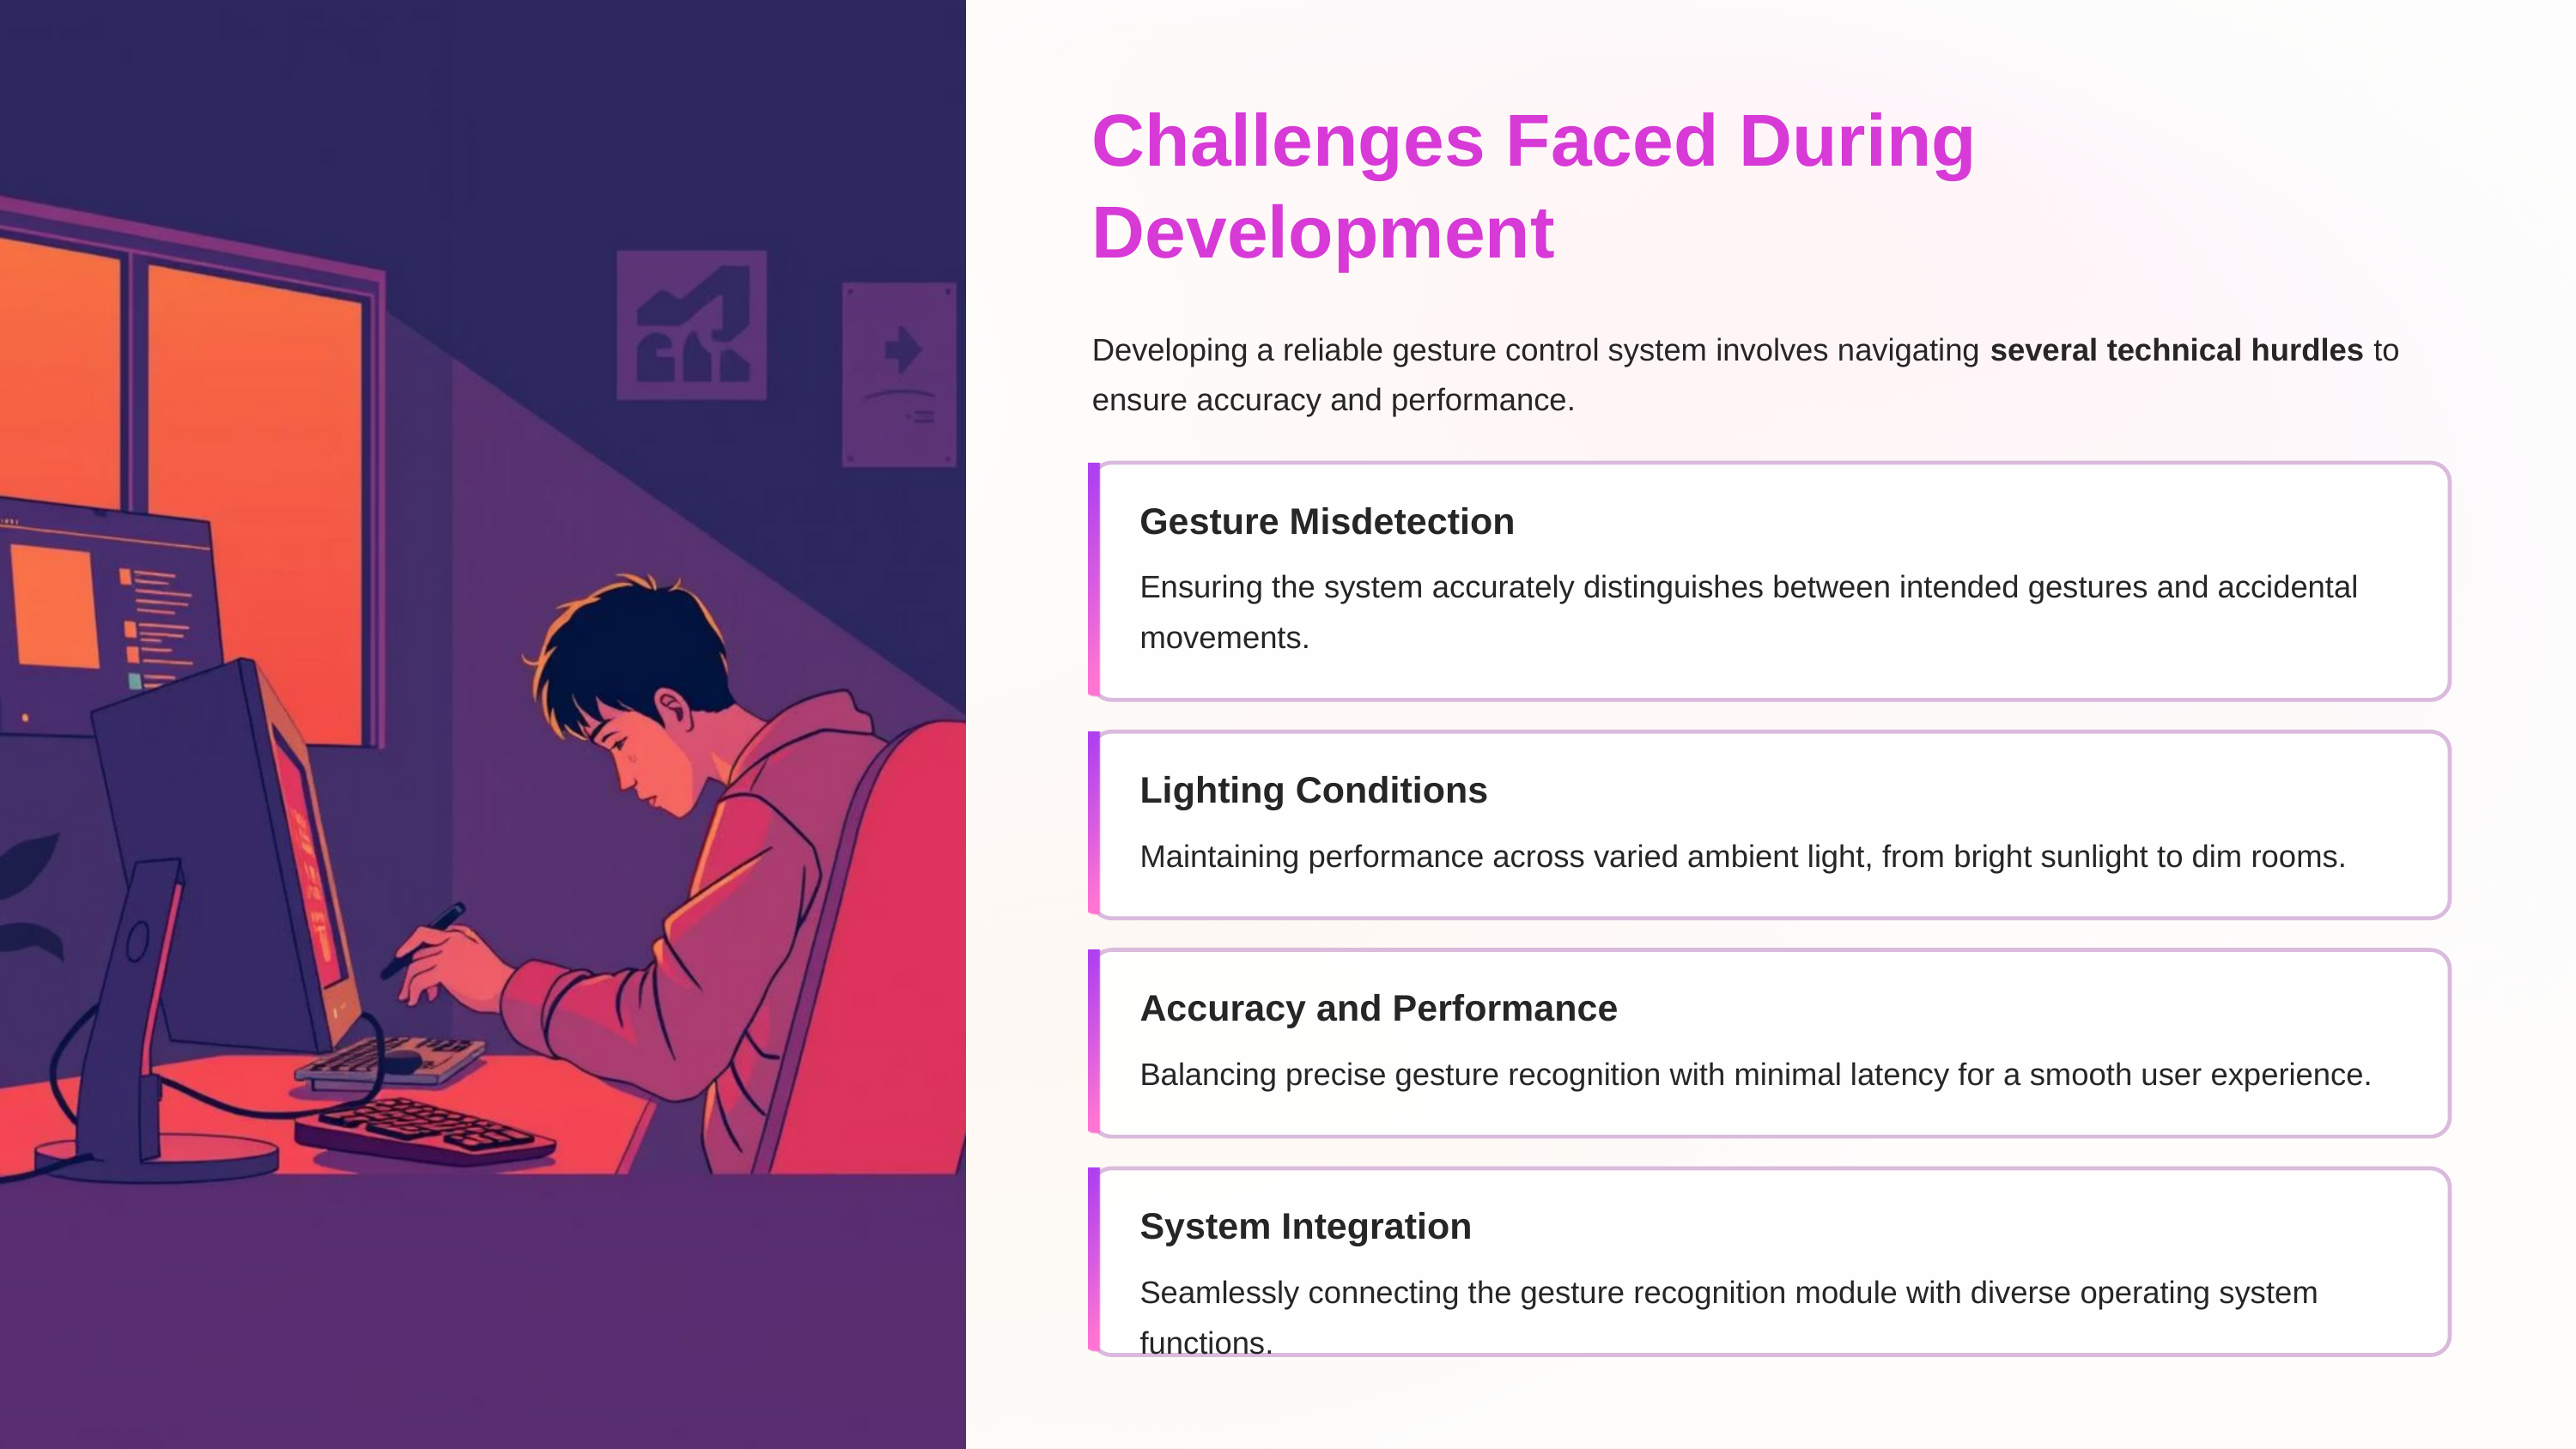

Challenges Faced During Development
Developing a reliable gesture control system involves navigating several technical hurdles to ensure accuracy and performance.

Gesture Misdetection
Ensuring the system accurately distinguishes between intended gestures and accidental movements.

Lighting Conditions
Maintaining performance across varied ambient light, from bright sunlight to dim rooms.

Accuracy and Performance
Balancing precise gesture recognition with minimal latency for a smooth user experience.

System Integration
Seamlessly connecting the gesture recognition module with diverse operating system functions.